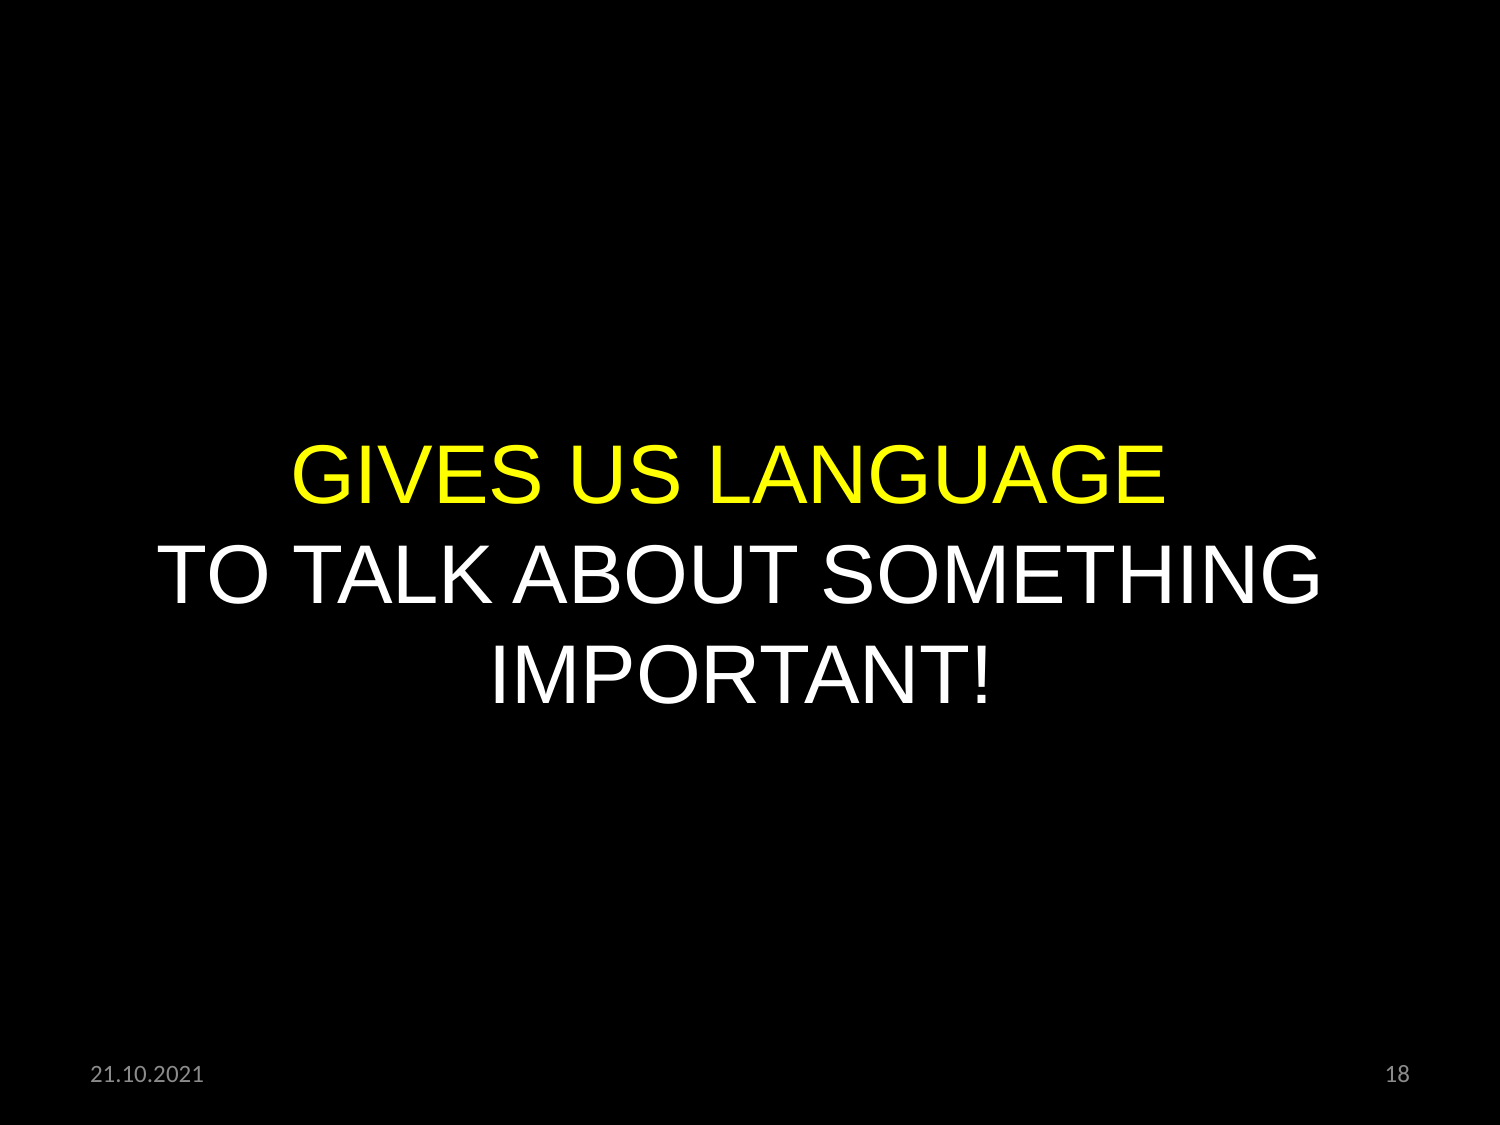

GIVES US LANGUAGE
TO TALK ABOUT SOMETHING IMPORTANT!
21.10.2021
18